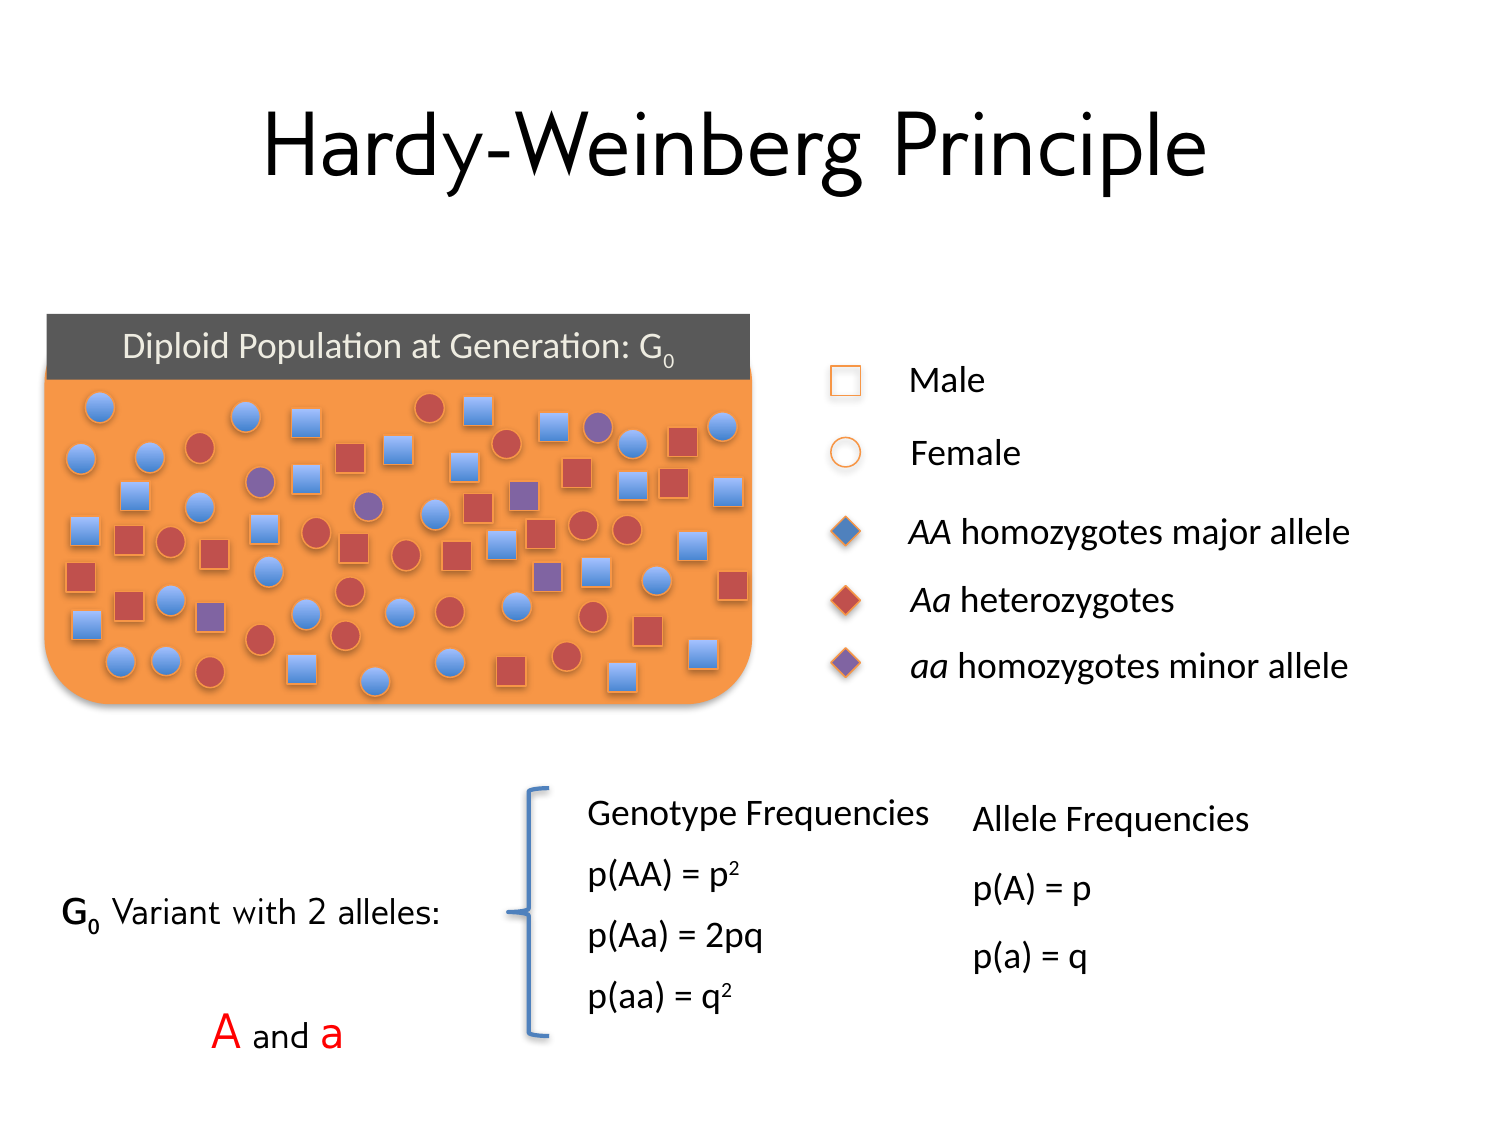

# Hardy-Weinberg Principle
Diploid Population at Generation: G0

Male

Female

AA homozygotes major allele

Aa heterozygotes

aa homozygotes minor allele

| Allele Frequencies |
| --- |
| p(A) = p |
| p(a) = q |

| Genotype Frequencies |
| --- |
| p(AA) = p2 |
| p(Aa) = 2pq |
| p(aa) = q2 |
G0 Variant with 2 alleles:
			A and a